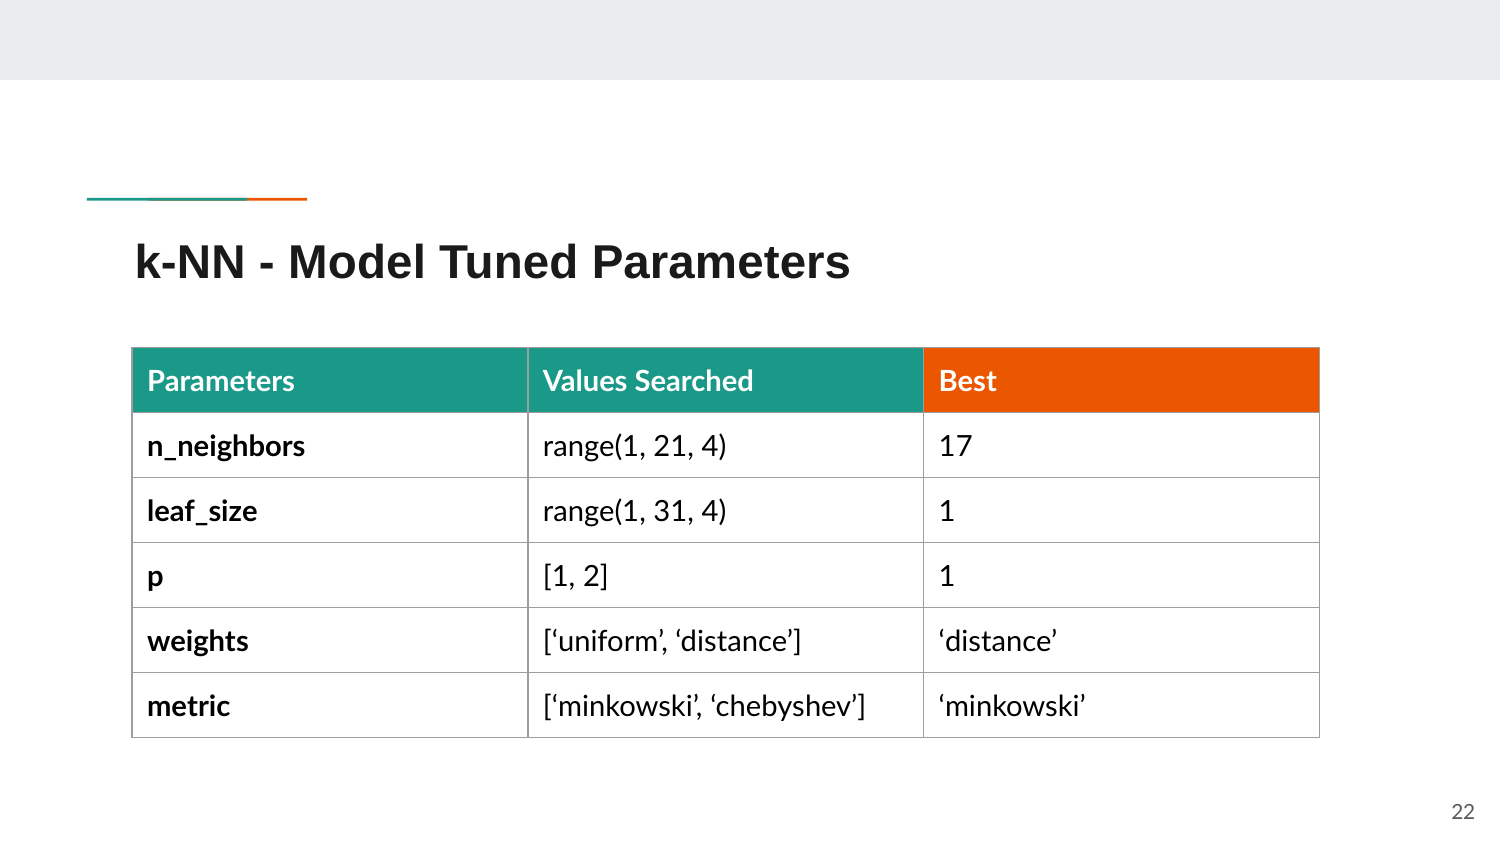

# k-NN - Model Tuned Parameters
| Parameters | Values Searched | Best |
| --- | --- | --- |
| n\_neighbors | range(1, 21, 4) | 17 |
| leaf\_size | range(1, 31, 4) | 1 |
| p | [1, 2] | 1 |
| weights | [‘uniform’, ‘distance’] | ‘distance’ |
| metric | [‘minkowski’, ‘chebyshev’] | ‘minkowski’ |
22